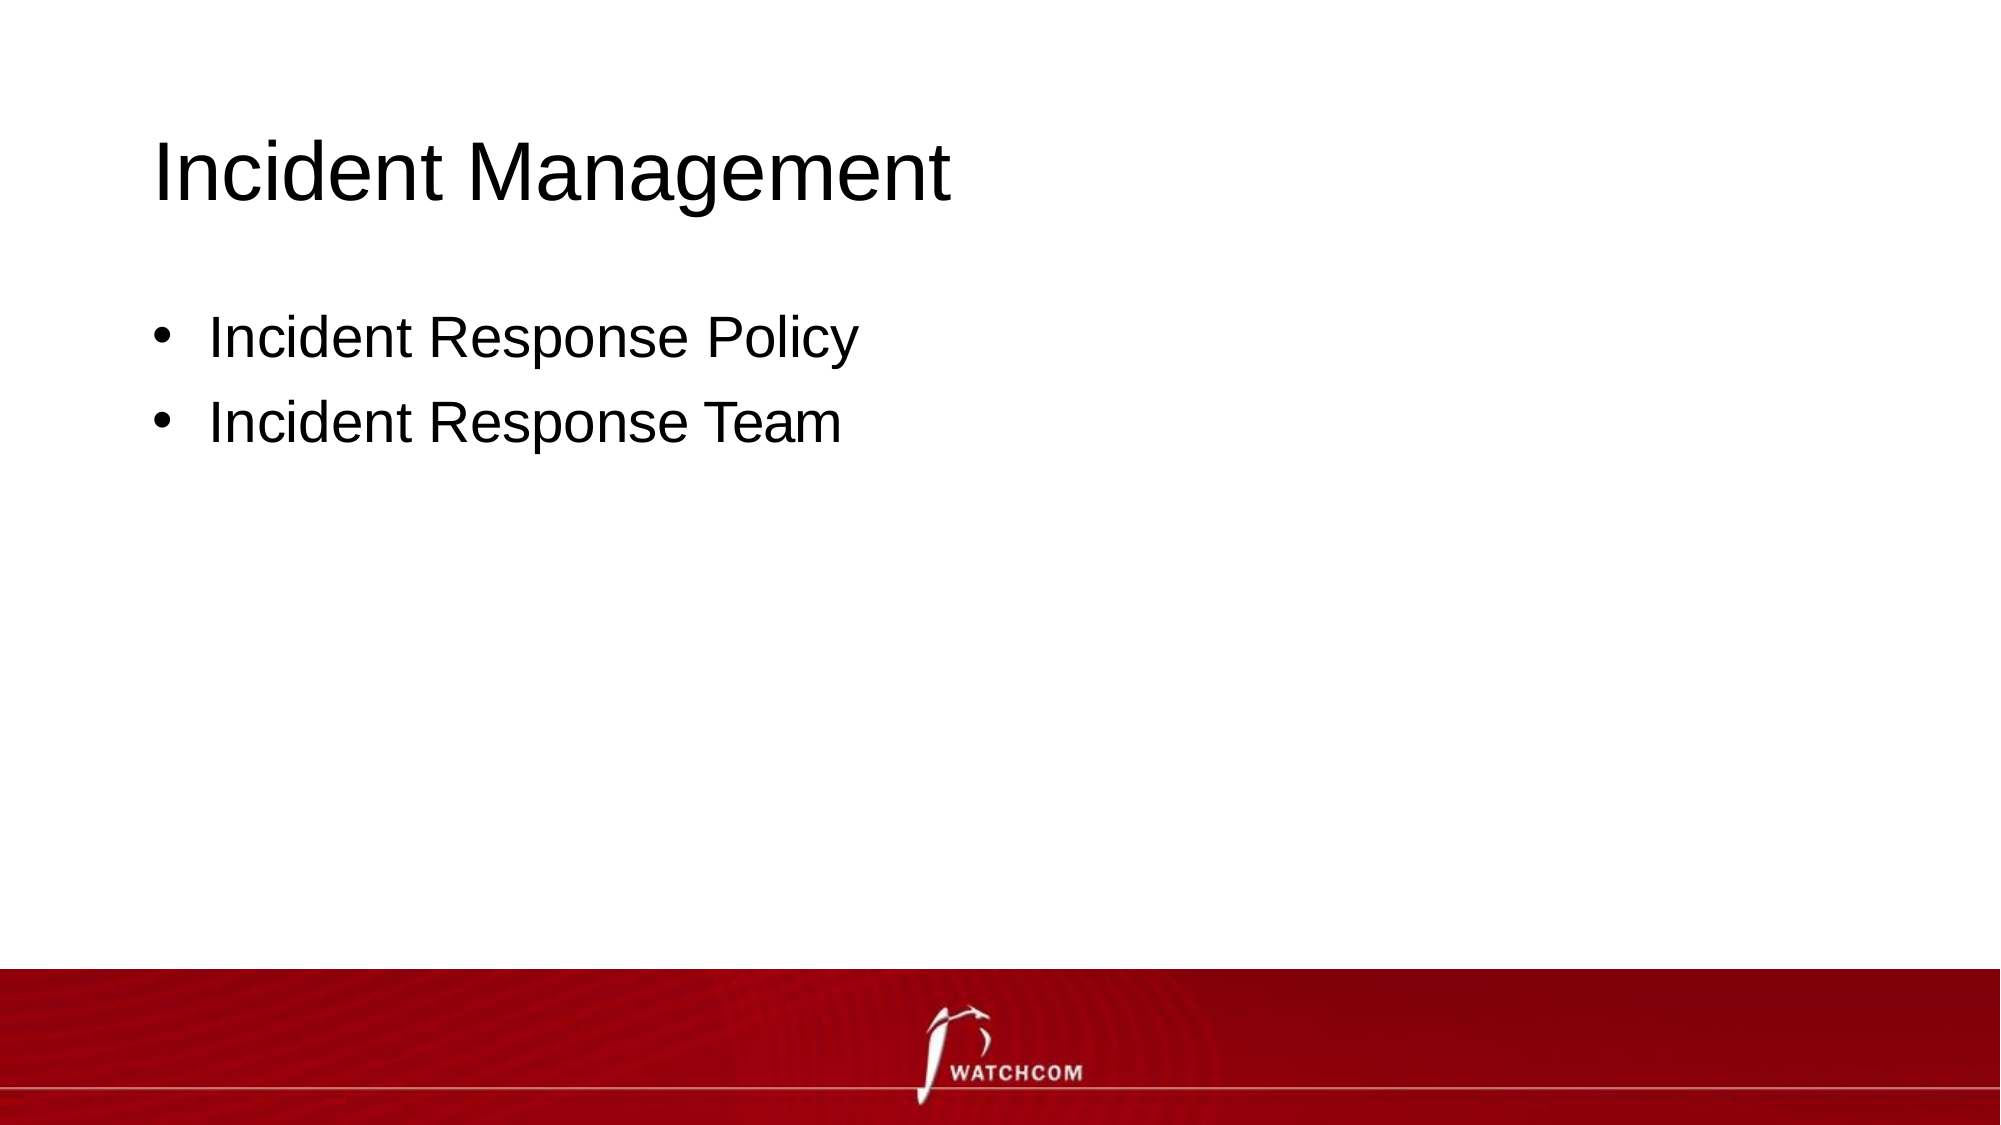

# Incident Management
Incident Response Policy
Incident Response Team